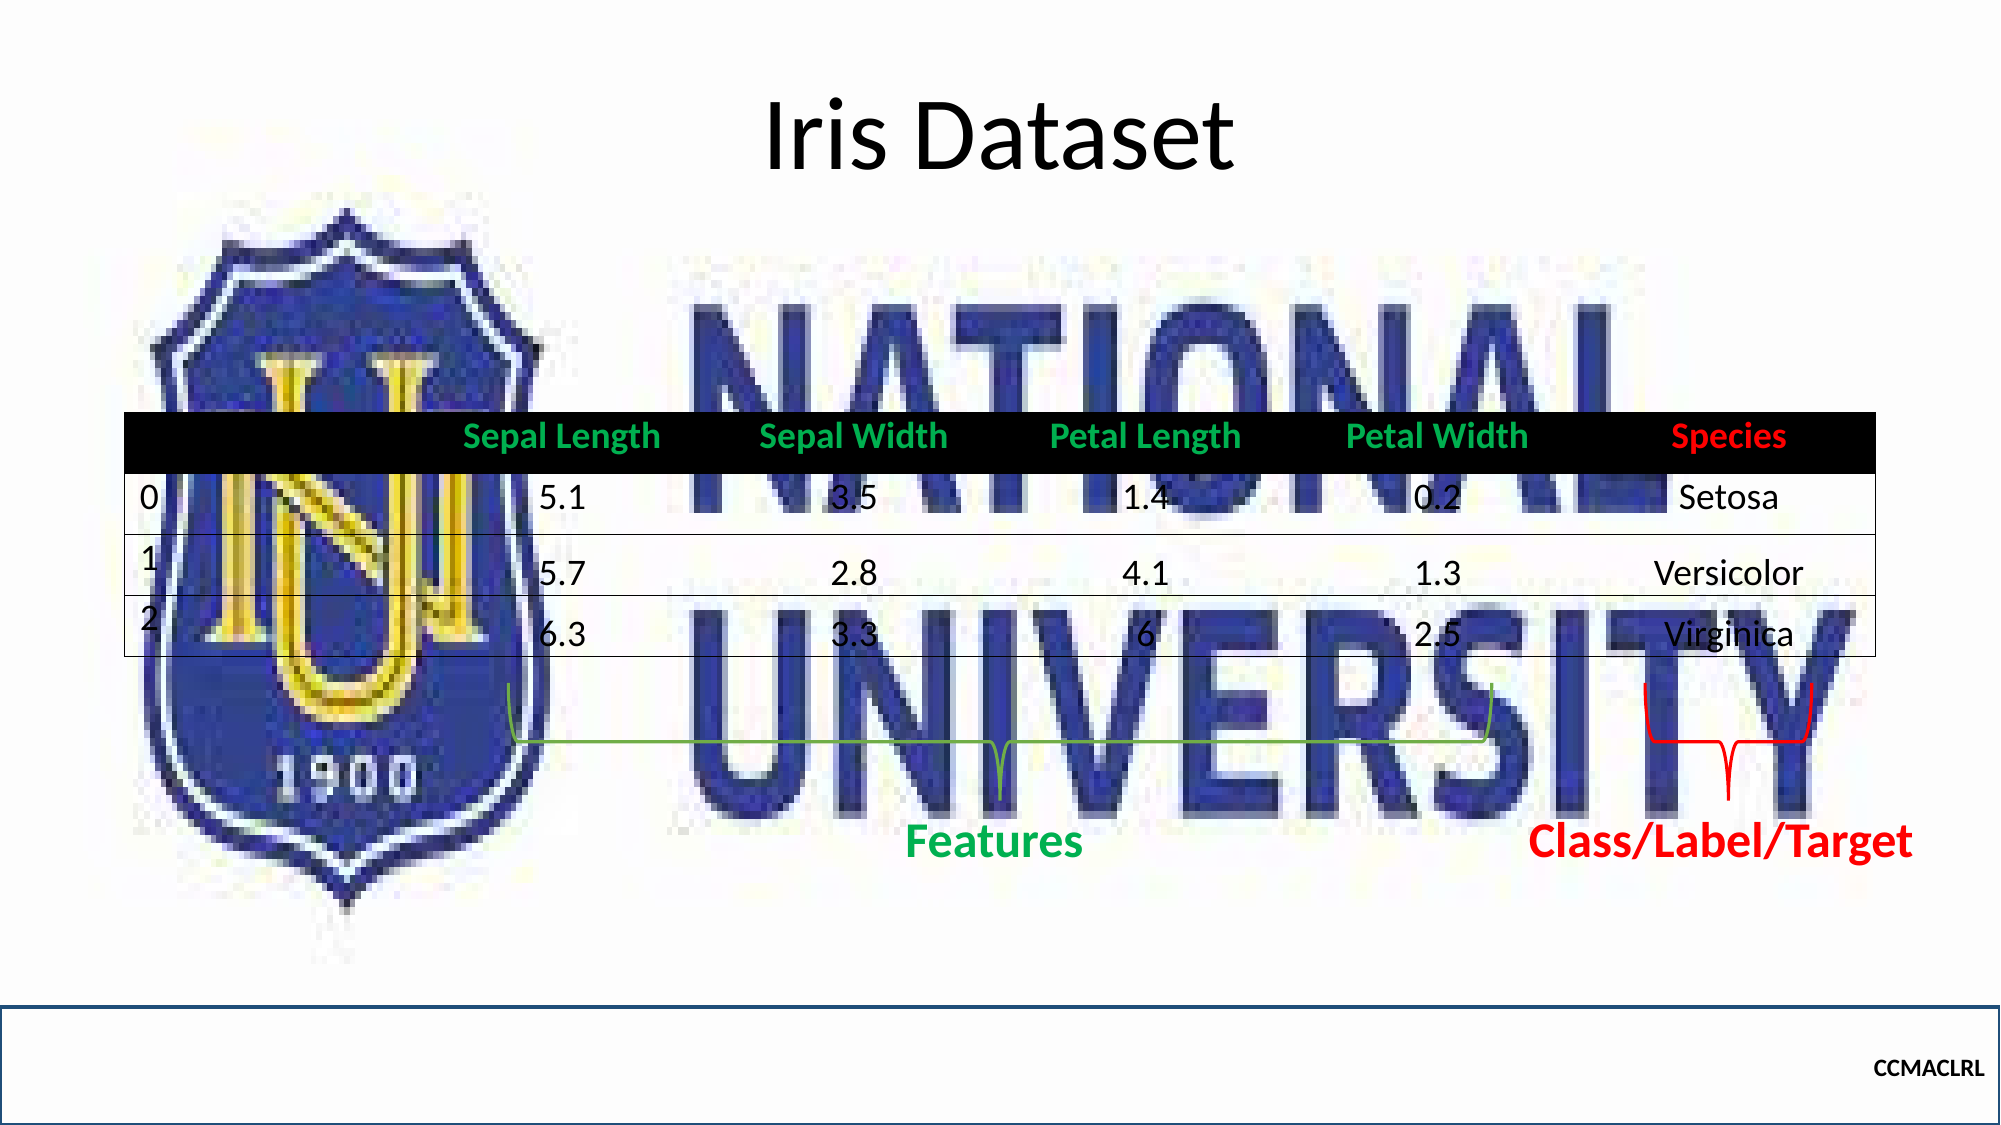

# Iris Dataset

|  | Sepal Length | Sepal Width | Petal Length | Petal Width | Species |
| --- | --- | --- | --- | --- | --- |
| 0 | 5.1 | 3.5 | 1.4 | 0.2 | Setosa |
| 1 | 5.7 | 2.8 | 4.1 | 1.3 | Versicolor |
| 2 | 6.3 | 3.3 | 6 | 2.5 | Virginica |

Features
Class/Label/Target
CCMACLRL